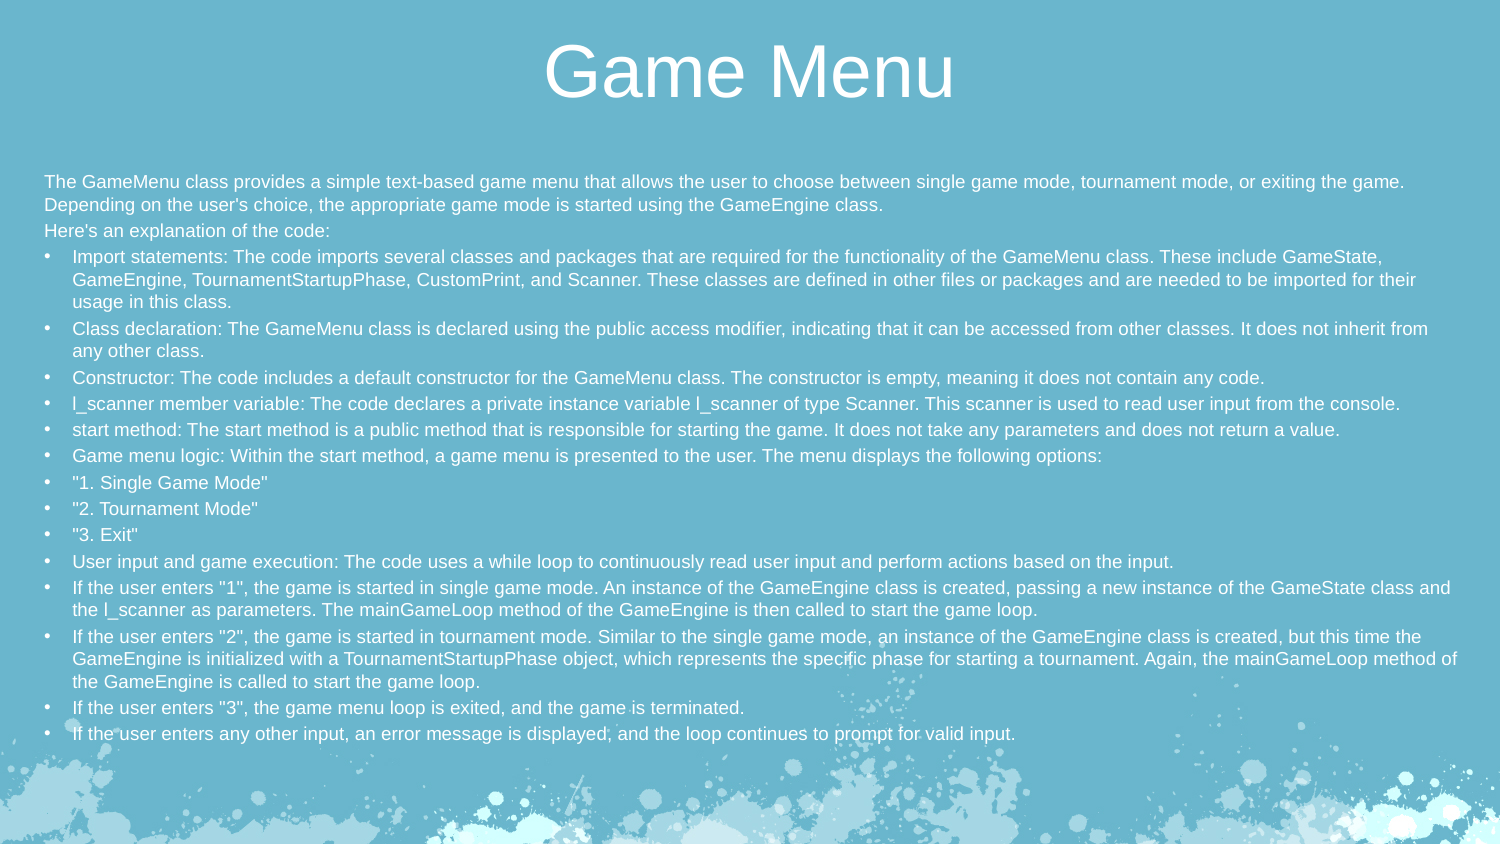

Game Menu
The GameMenu class provides a simple text-based game menu that allows the user to choose between single game mode, tournament mode, or exiting the game.
Depending on the user's choice, the appropriate game mode is started using the GameEngine class.
Here's an explanation of the code:
Import statements: The code imports several classes and packages that are required for the functionality of the GameMenu class. These include GameState,
GameEngine, TournamentStartupPhase, CustomPrint, and Scanner. These classes are defined in other files or packages and are needed to be imported for their
usage in this class.
Class declaration: The GameMenu class is declared using the public access modifier, indicating that it can be accessed from other classes. It does not inherit from any other class.
Constructor: The code includes a default constructor for the GameMenu class. The constructor is empty, meaning it does not contain any code.
l_scanner member variable: The code declares a private instance variable l_scanner of type Scanner. This scanner is used to read user input from the console.
start method: The start method is a public method that is responsible for starting the game. It does not take any parameters and does not return a value.
Game menu logic: Within the start method, a game menu is presented to the user. The menu displays the following options:
"1. Single Game Mode"
"2. Tournament Mode"
"3. Exit"
User input and game execution: The code uses a while loop to continuously read user input and perform actions based on the input.
If the user enters "1", the game is started in single game mode. An instance of the GameEngine class is created, passing a new instance of the GameState class and
the l_scanner as parameters. The mainGameLoop method of the GameEngine is then called to start the game loop.
If the user enters "2", the game is started in tournament mode. Similar to the single game mode, an instance of the GameEngine class is created, but this time the
GameEngine is initialized with a TournamentStartupPhase object, which represents the specific phase for starting a tournament. Again, the mainGameLoop method of the GameEngine is called to start the game loop.
If the user enters "3", the game menu loop is exited, and the game is terminated.
If the user enters any other input, an error message is displayed, and the loop continues to prompt for valid input.